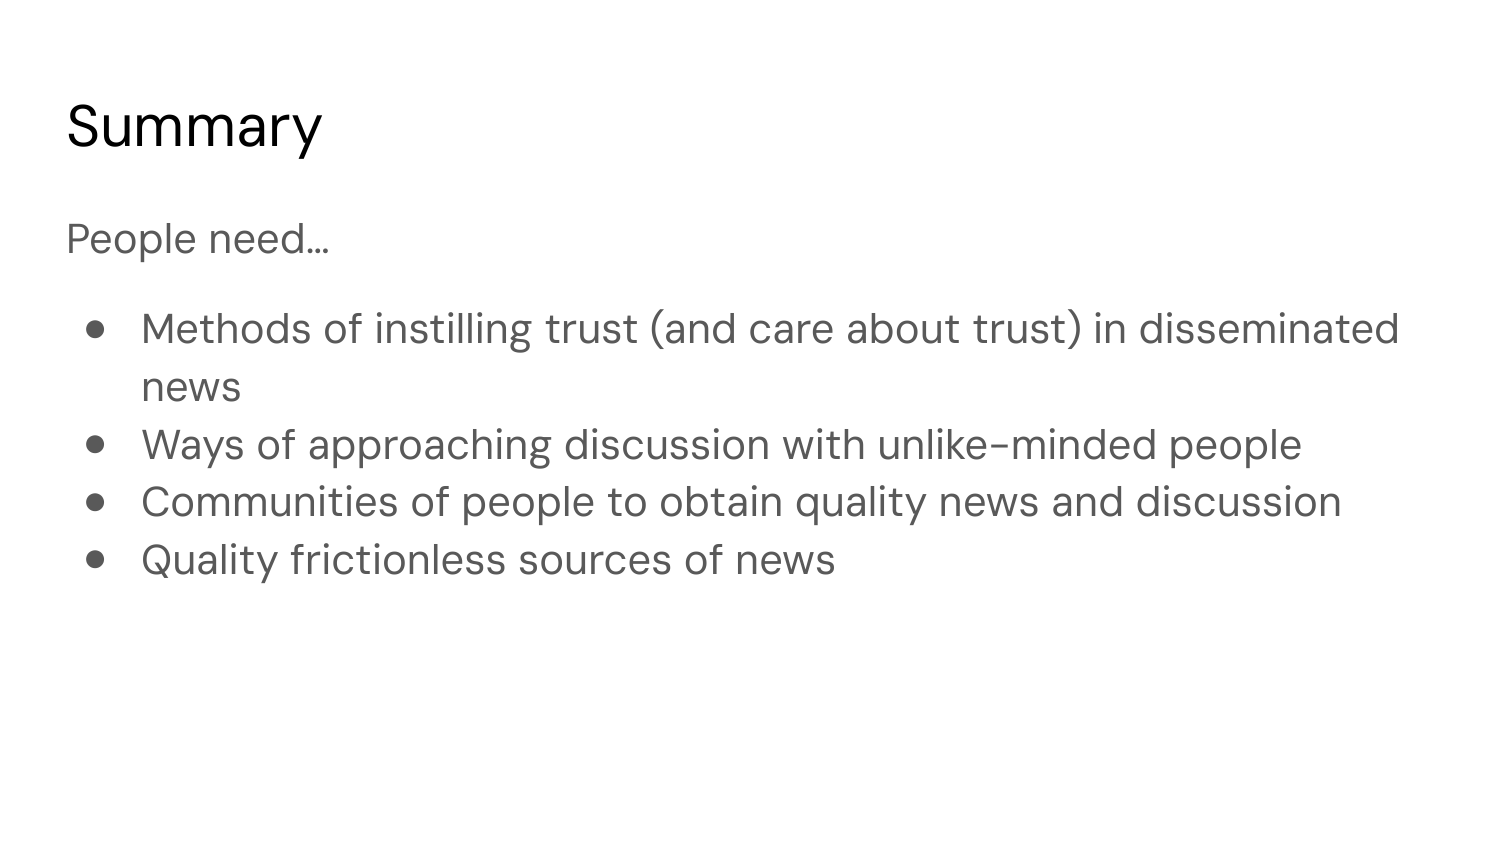

# Summary
People need…
Methods of instilling trust (and care about trust) in disseminated news
Ways of approaching discussion with unlike-minded people
Communities of people to obtain quality news and discussion
Quality frictionless sources of news